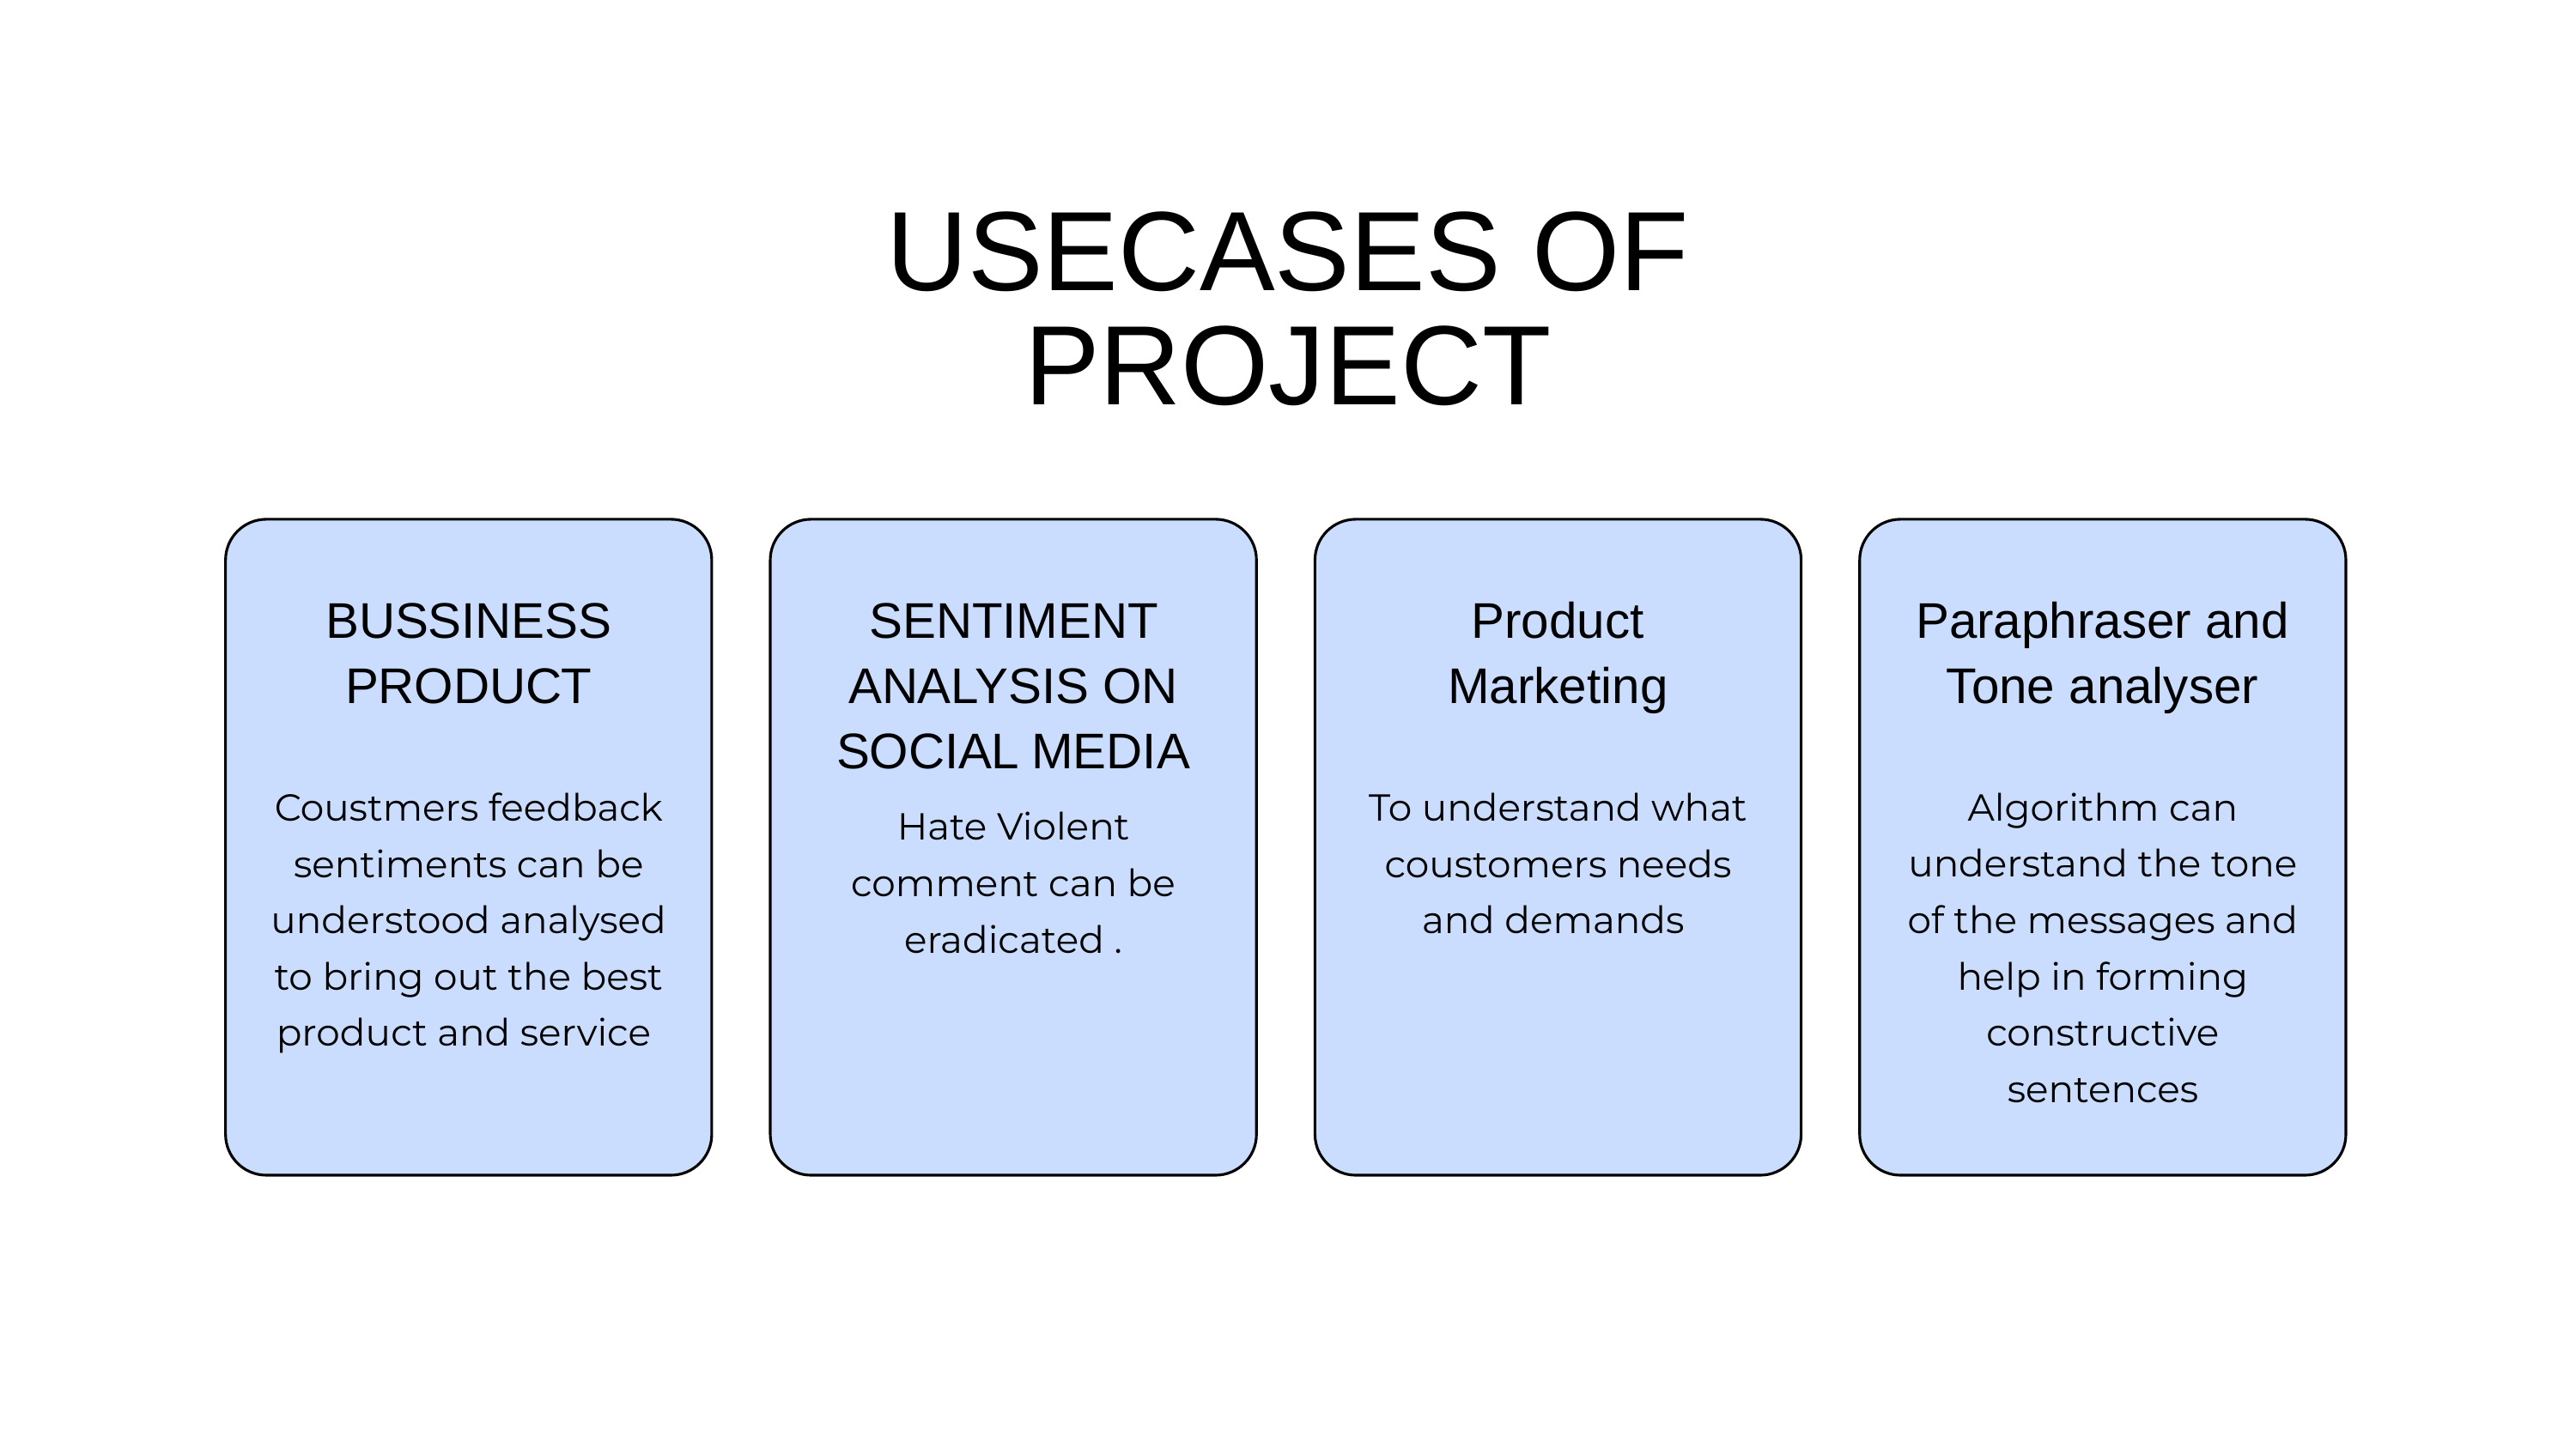

USECASES OF PROJECT

BUSSINESS
PRODUCT
SENTIMENT ANALYSIS ON SOCIAL MEDIA
Product Marketing
Paraphraser and Tone analyser
Coustmers feedback sentiments can be understood analysed to bring out the best product and service
To understand what coustomers needs and demands
Algorithm can understand the tone of the messages and help in forming constructive sentences
Hate Violent comment can be eradicated .